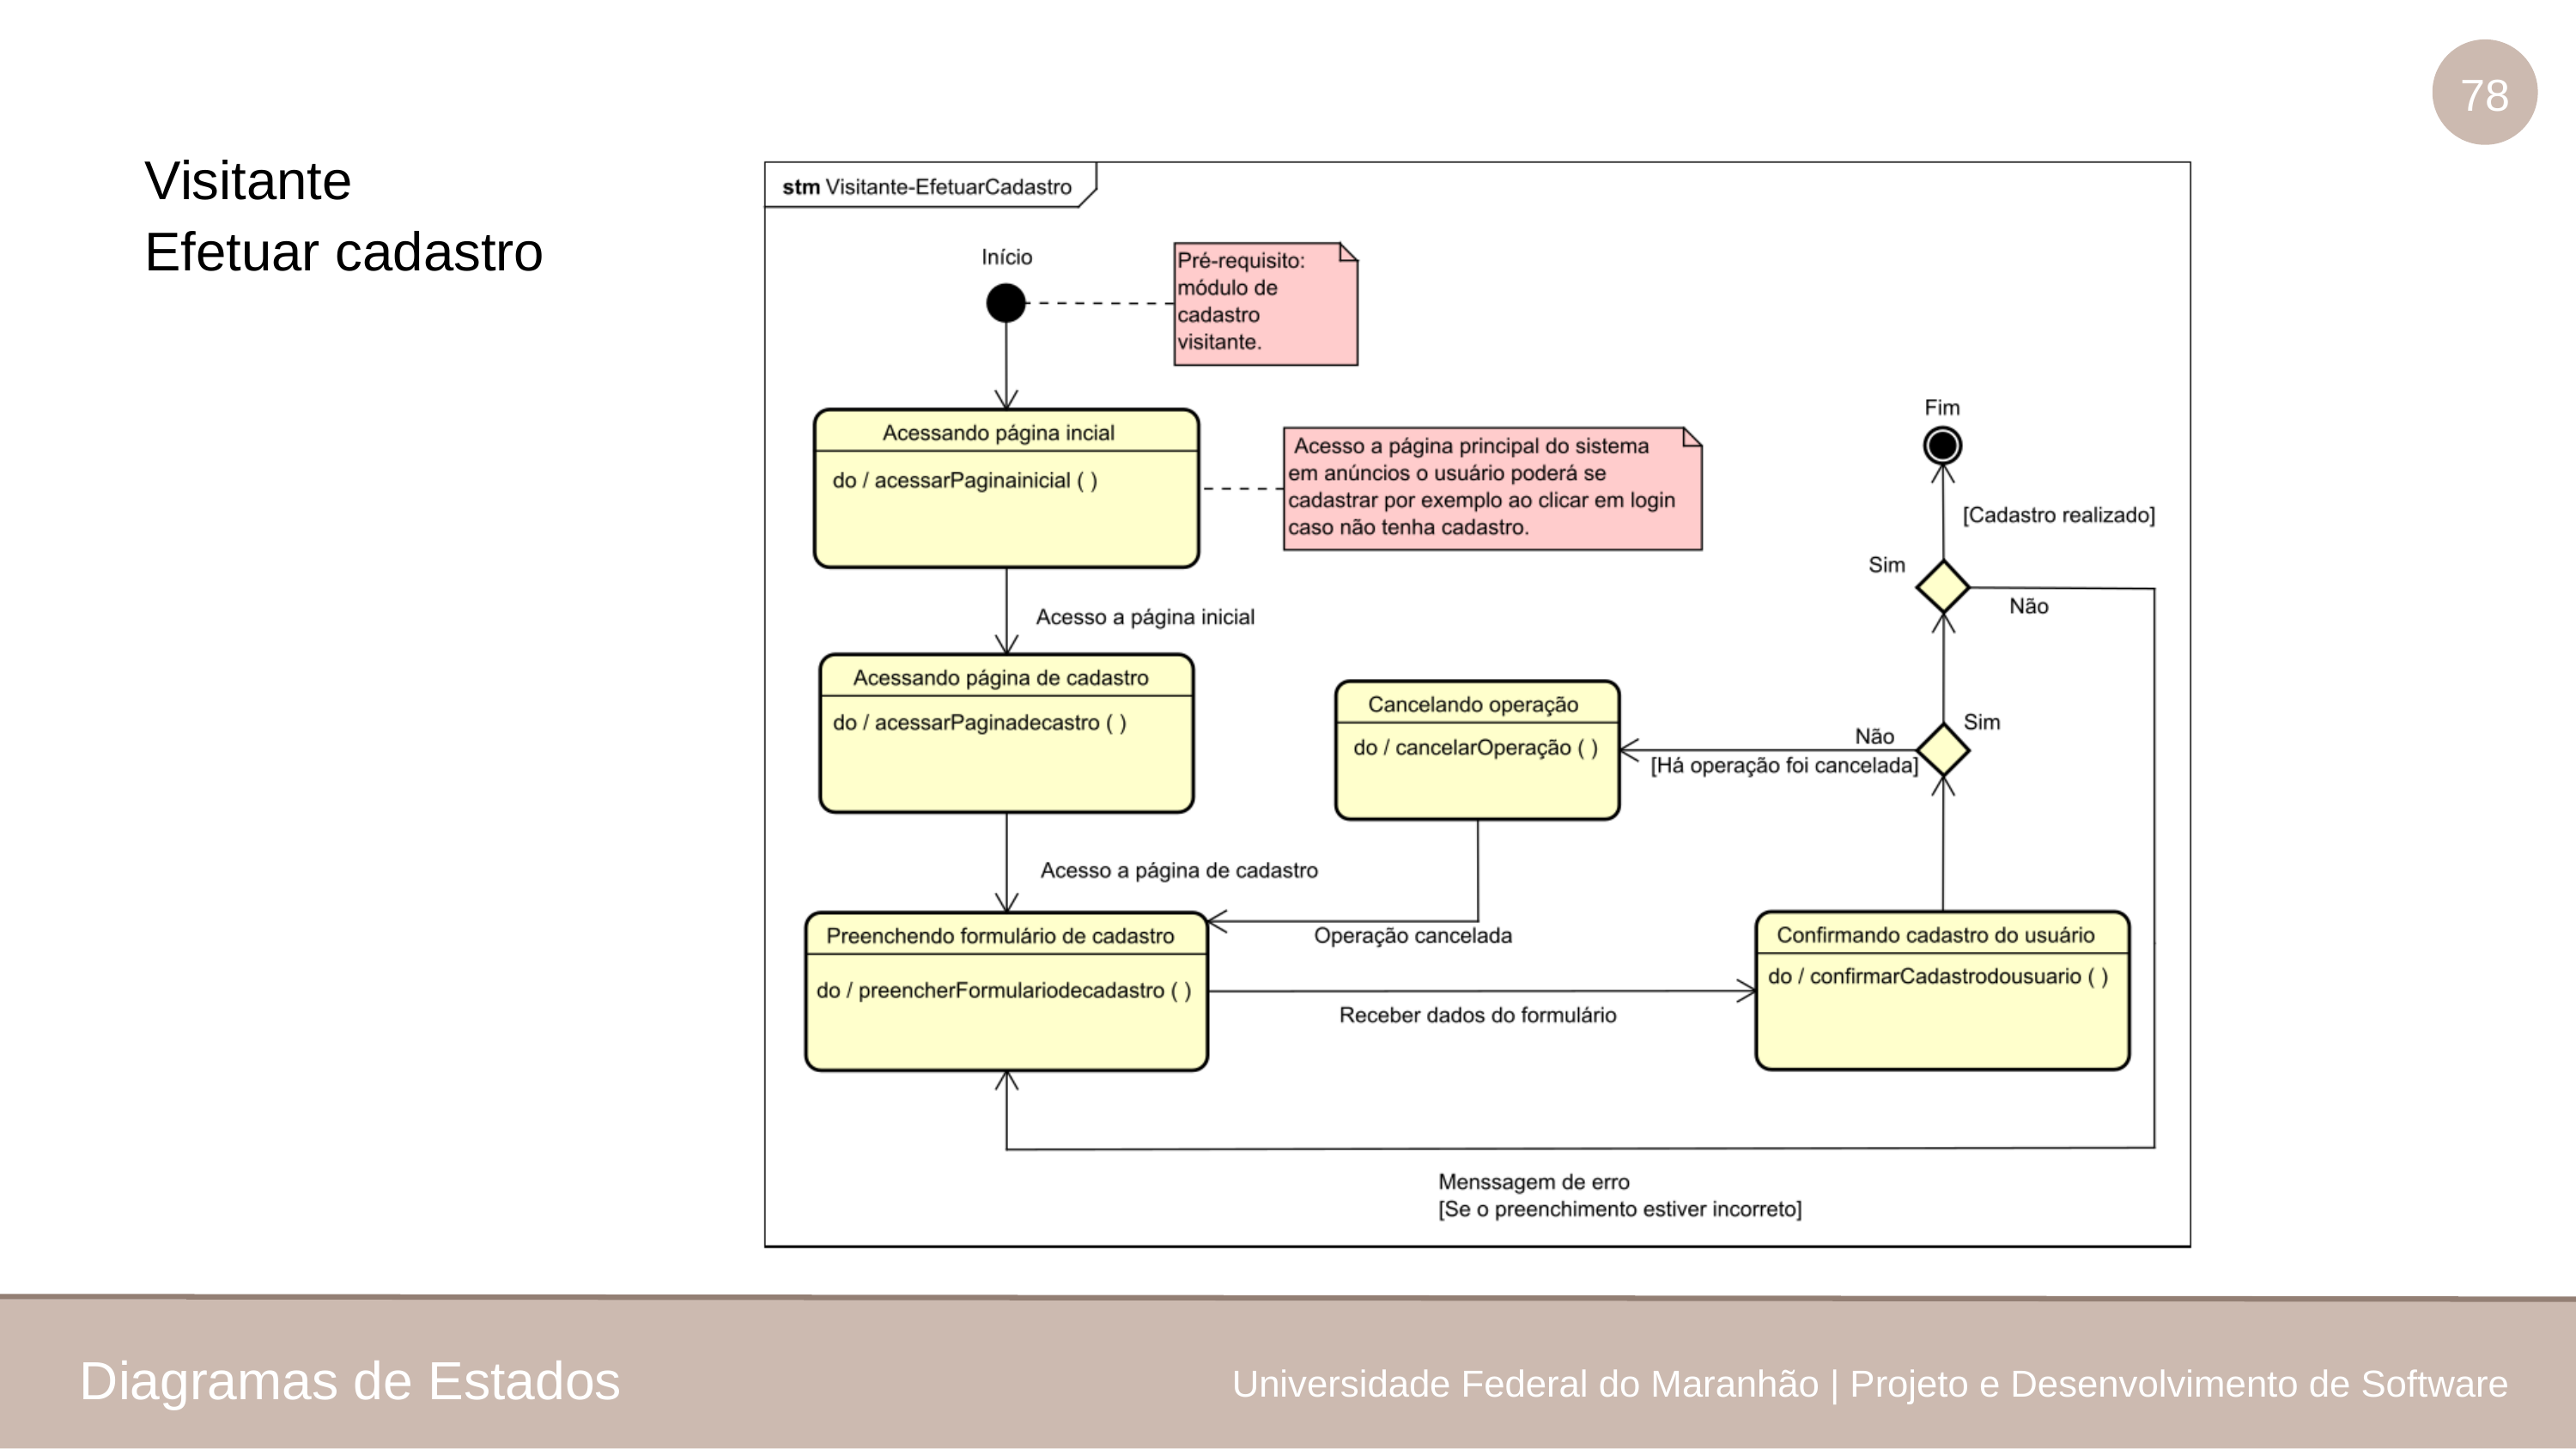

78
Visitante
Efetuar cadastro

Diagramas de Estados
Universidade Federal do Maranhão | Projeto e Desenvolvimento de Software